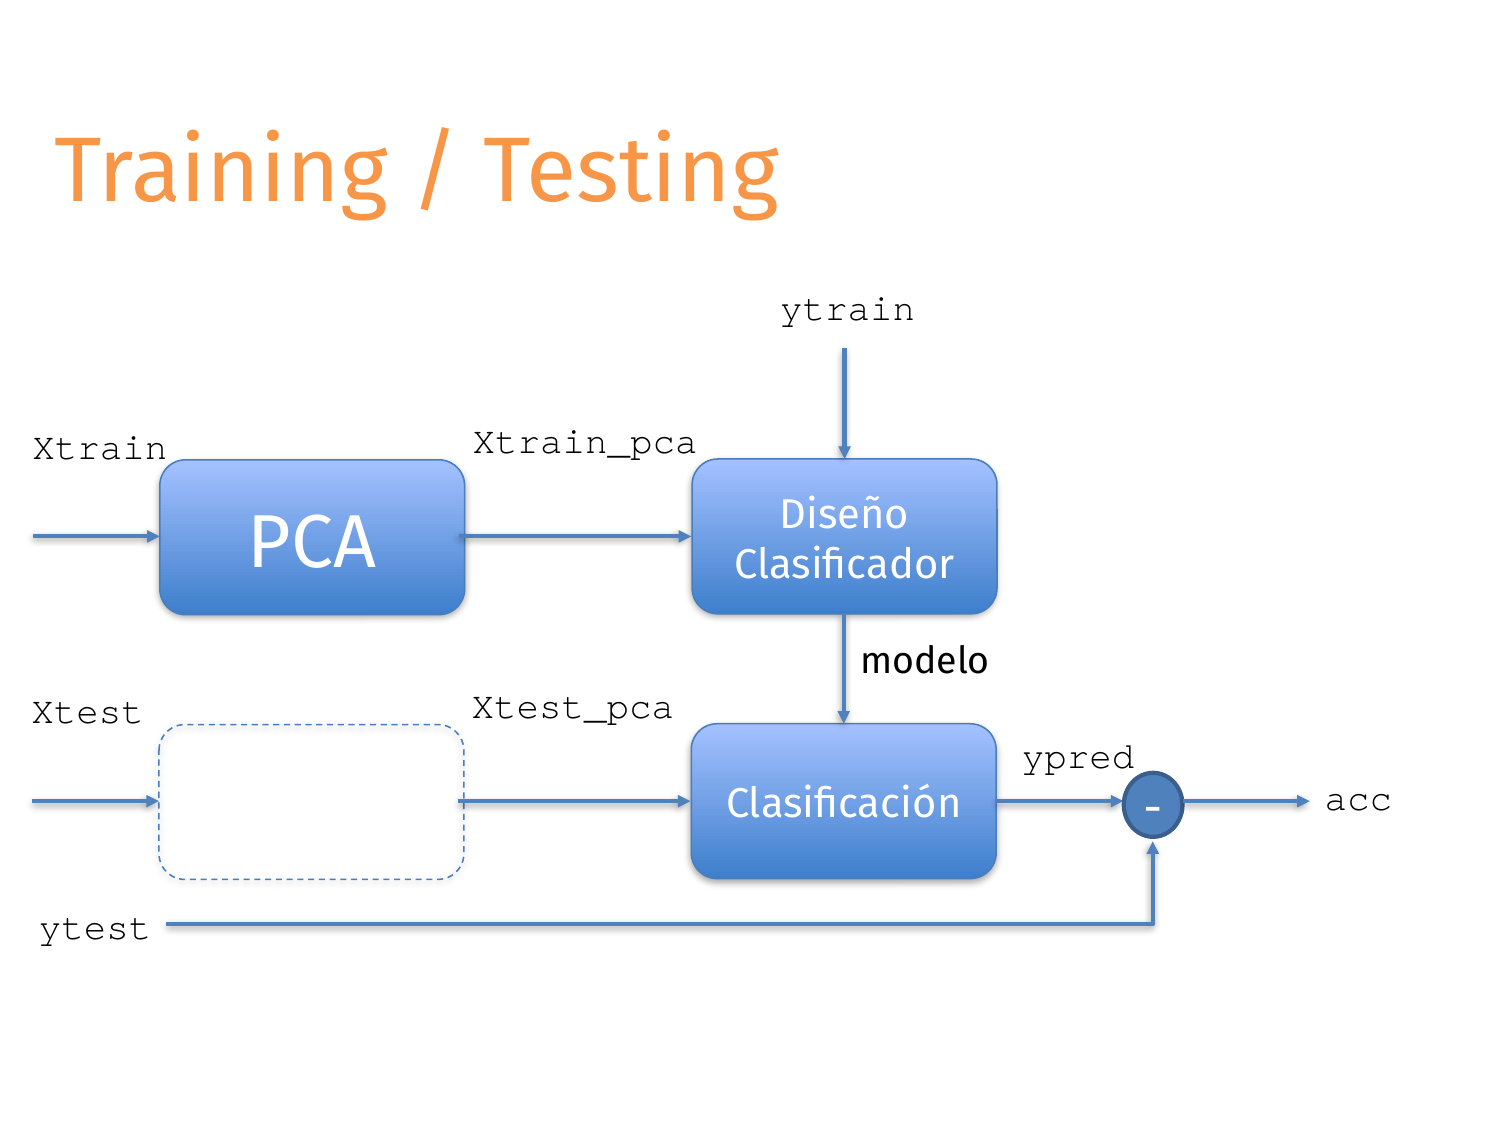

# Training / Testing
ytrain
Xtrain_pca
Xtrain
Diseño
Clasificador
PCA
modelo
Xtest_pca
Xtest
Clasificación
ypred

-
acc

ytest